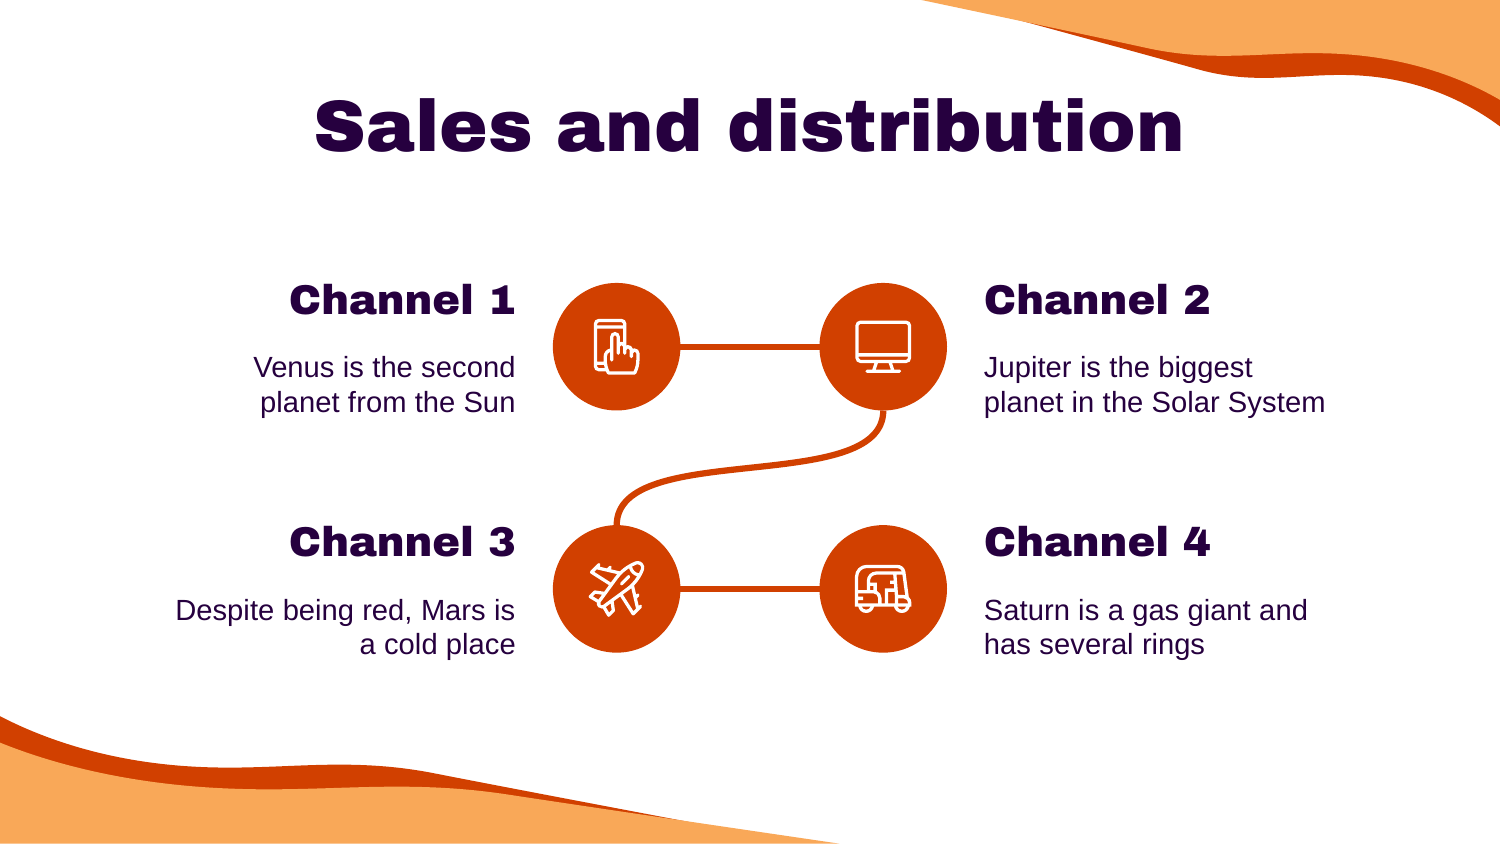

# Sales and distribution
Channel 1
Channel 2

Venus is the second planet from the Sun
Jupiter is the biggest planet in the Solar System
Channel 3
Channel 4

Despite being red, Mars is a cold place
Saturn is a gas giant and has several rings